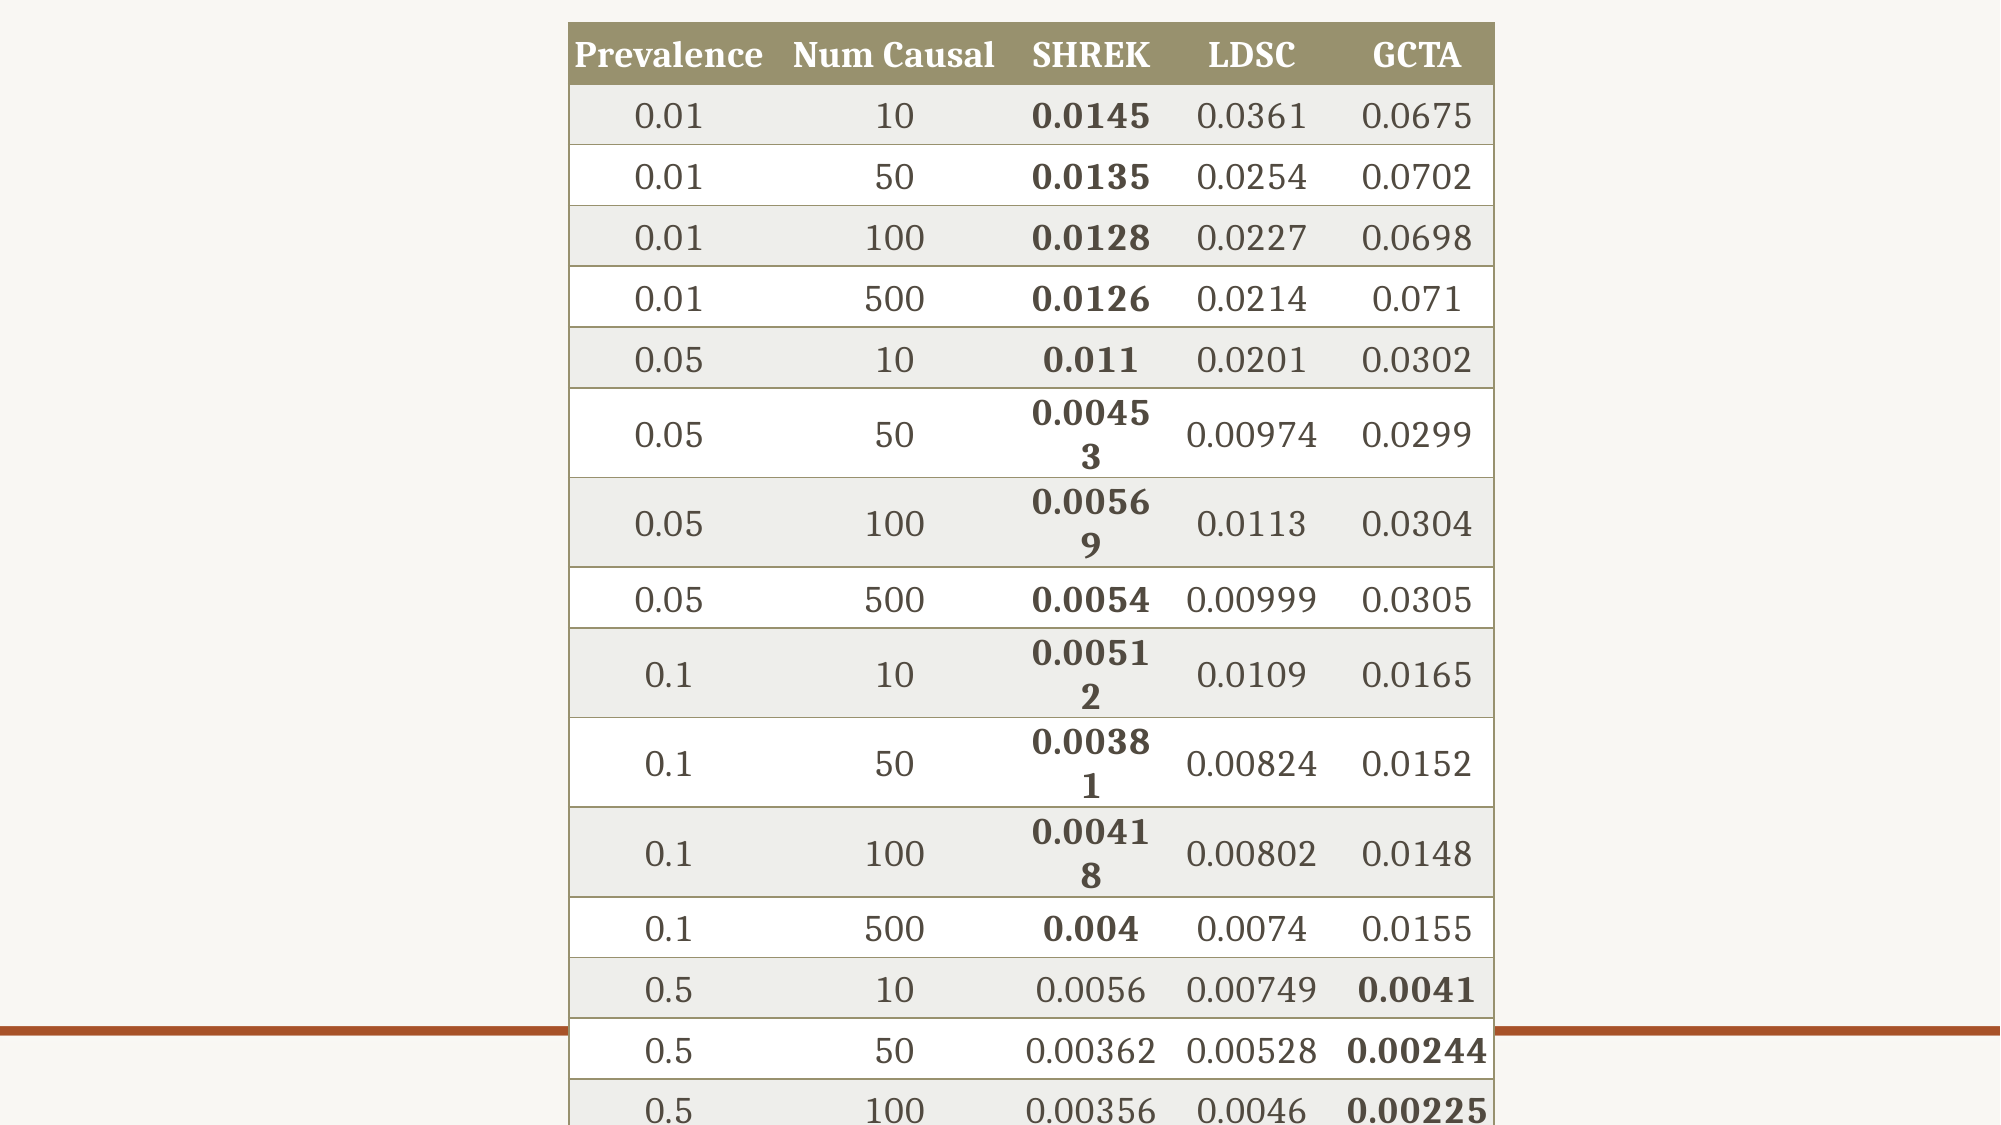

| Prevalence |  | Num Causal |  | SHREK |  | LDSC |  | GCTA |
| --- | --- | --- | --- | --- | --- | --- | --- | --- |
| 0.01 |  | 10 |  | 0.0145 |  | 0.0361 |  | 0.0675 |
| 0.01 |  | 50 |  | 0.0135 |  | 0.0254 |  | 0.0702 |
| 0.01 |  | 100 |  | 0.0128 |  | 0.0227 |  | 0.0698 |
| 0.01 |  | 500 |  | 0.0126 |  | 0.0214 |  | 0.071 |
| 0.05 |  | 10 |  | 0.011 |  | 0.0201 |  | 0.0302 |
| 0.05 |  | 50 |  | 0.00453 |  | 0.00974 |  | 0.0299 |
| 0.05 |  | 100 |  | 0.00569 |  | 0.0113 |  | 0.0304 |
| 0.05 |  | 500 |  | 0.0054 |  | 0.00999 |  | 0.0305 |
| 0.1 |  | 10 |  | 0.00512 |  | 0.0109 |  | 0.0165 |
| 0.1 |  | 50 |  | 0.00381 |  | 0.00824 |  | 0.0152 |
| 0.1 |  | 100 |  | 0.00418 |  | 0.00802 |  | 0.0148 |
| 0.1 |  | 500 |  | 0.004 |  | 0.0074 |  | 0.0155 |
| 0.5 |  | 10 |  | 0.0056 |  | 0.00749 |  | 0.0041 |
| 0.5 |  | 50 |  | 0.00362 |  | 0.00528 |  | 0.00244 |
| 0.5 |  | 100 |  | 0.00356 |  | 0.0046 |  | 0.00225 |
| 0.5 |  | 500 |  | 0.00338 |  | 0.00365 |  | 0.002 |
#